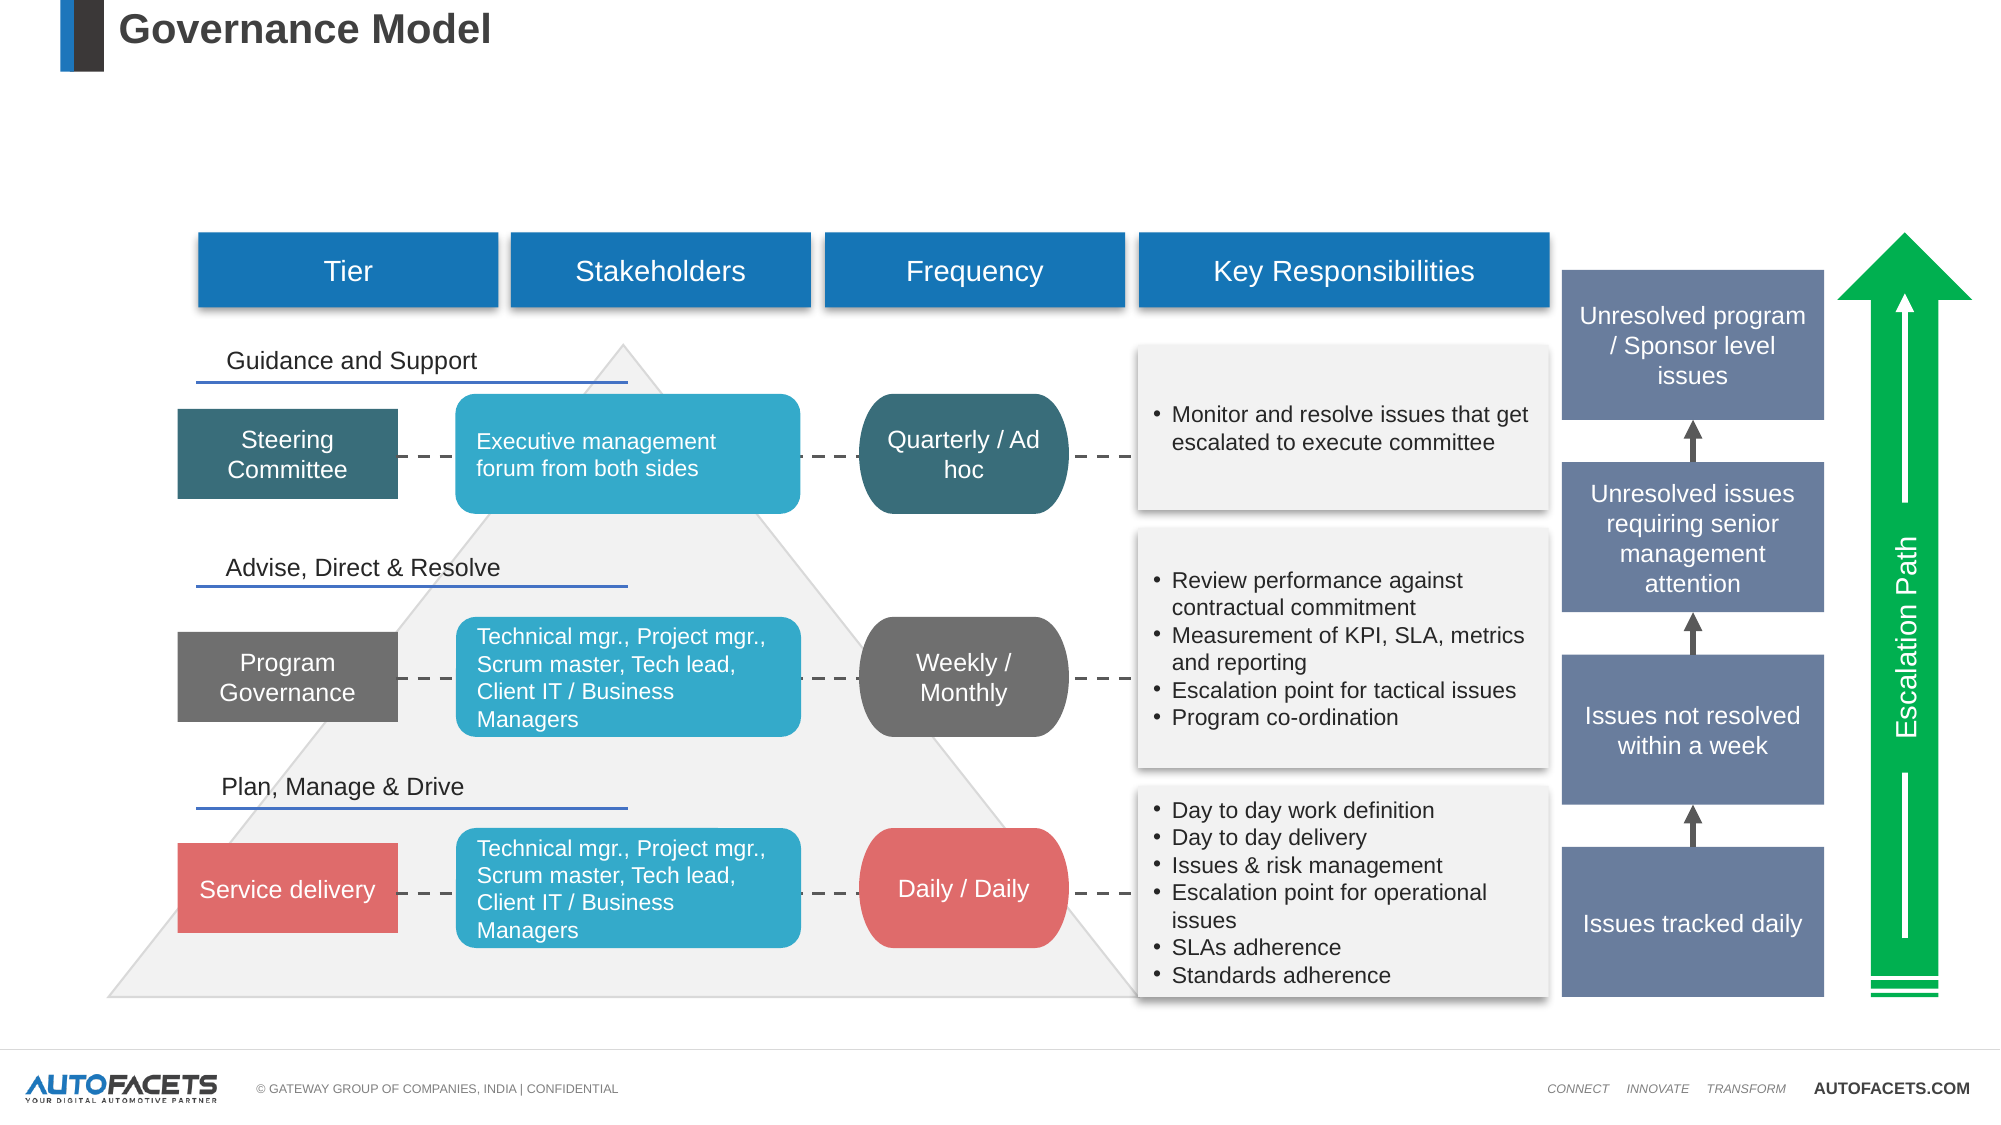

Governance Model
Tier
Stakeholders
Frequency
Key Responsibilities
Unresolved program / Sponsor level issues
Guidance and Support

Monitor and resolve issues that get escalated to execute committee
Executive management forum from both sides
Quarterly / Ad hoc
Steering Committee
Unresolved issues requiring senior management attention
Review performance against contractual commitment
Measurement of KPI, SLA, metrics and reporting
Escalation point for tactical issues
Program co-ordination
Advise, Direct & Resolve

Escalation Path
Technical mgr., Project mgr., Scrum master, Tech lead, Client IT / Business Managers
Weekly / Monthly
Program Governance
Issues not resolved within a week
Plan, Manage & Drive
Day to day work definition
Day to day delivery
Issues & risk management
Escalation point for operational issues
SLAs adherence
Standards adherence
Technical mgr., Project mgr., Scrum master, Tech lead, Client IT / Business Managers
Daily / Daily
Service delivery
Issues tracked daily